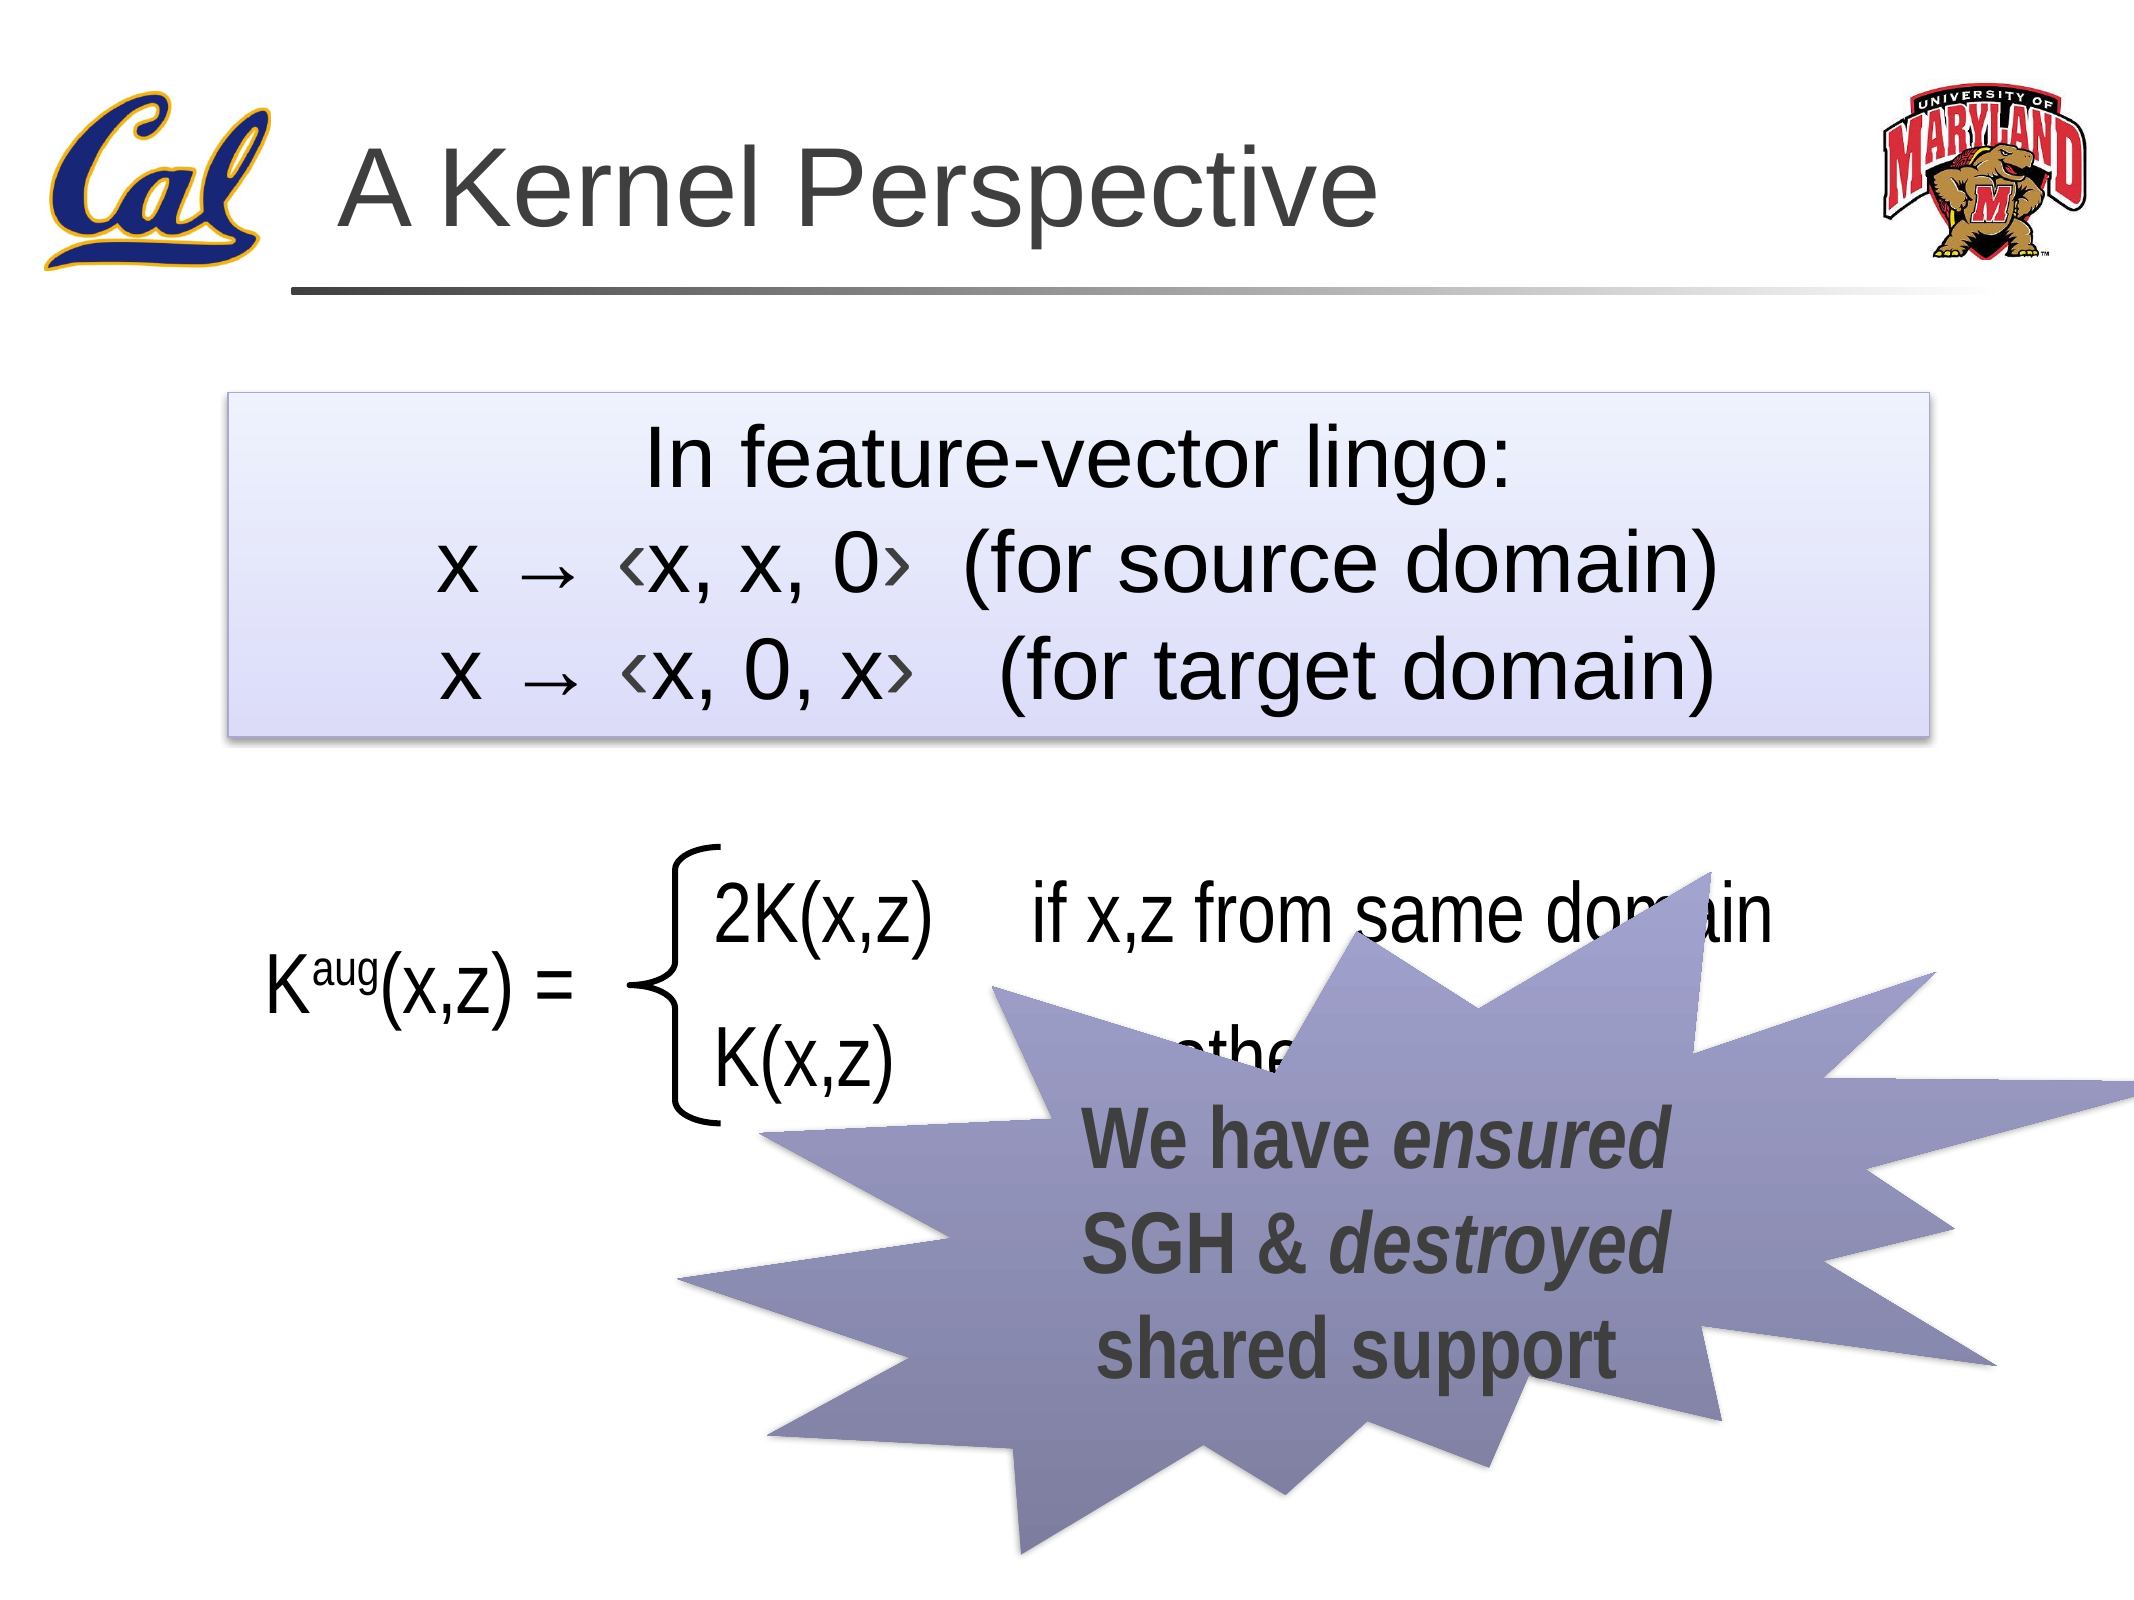

# A Kernel Perspective
In feature-vector lingo:
x → ‹x, x, 0›  (for source domain)‏
x → ‹x, 0, x›    (for target domain)‏

2K(x,z)     if x,z from same domain

K(x,z)		otherwise
We have ensured SGH & destroyed shared support
Kaug(x,z) =